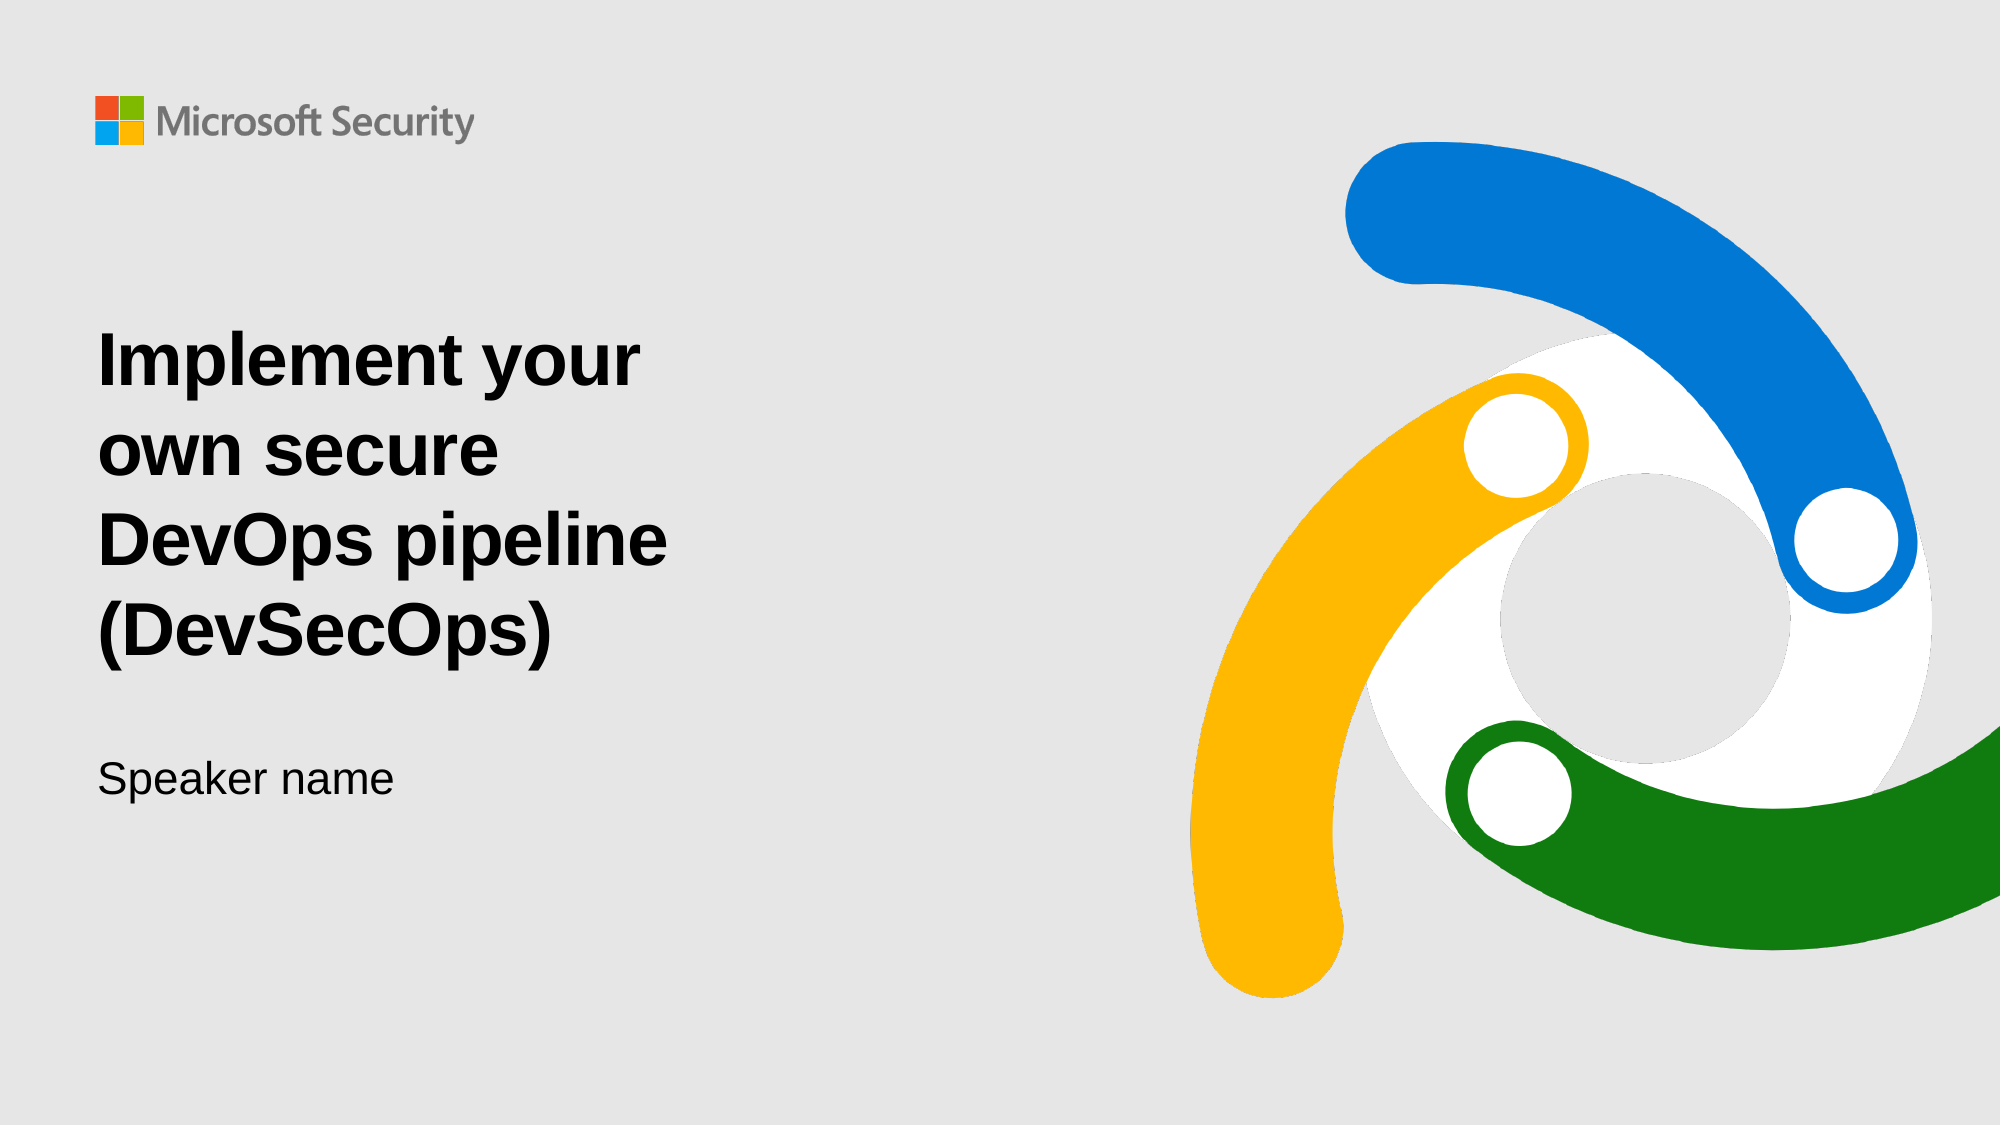

# Implement your own secure DevOps pipeline (DevSecOps)
Speaker name